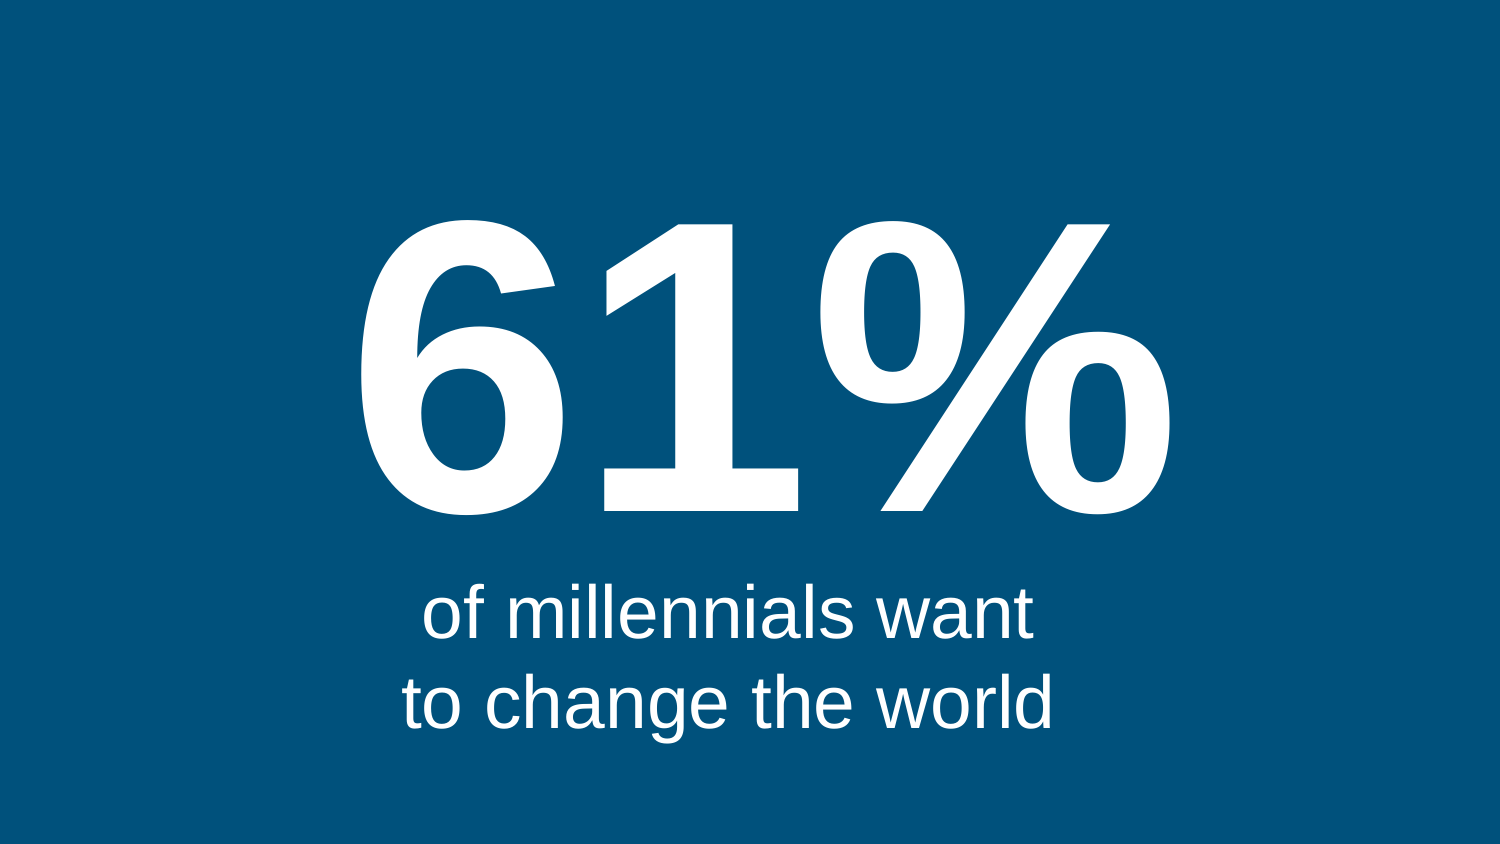

61%
of millennials want to change the world